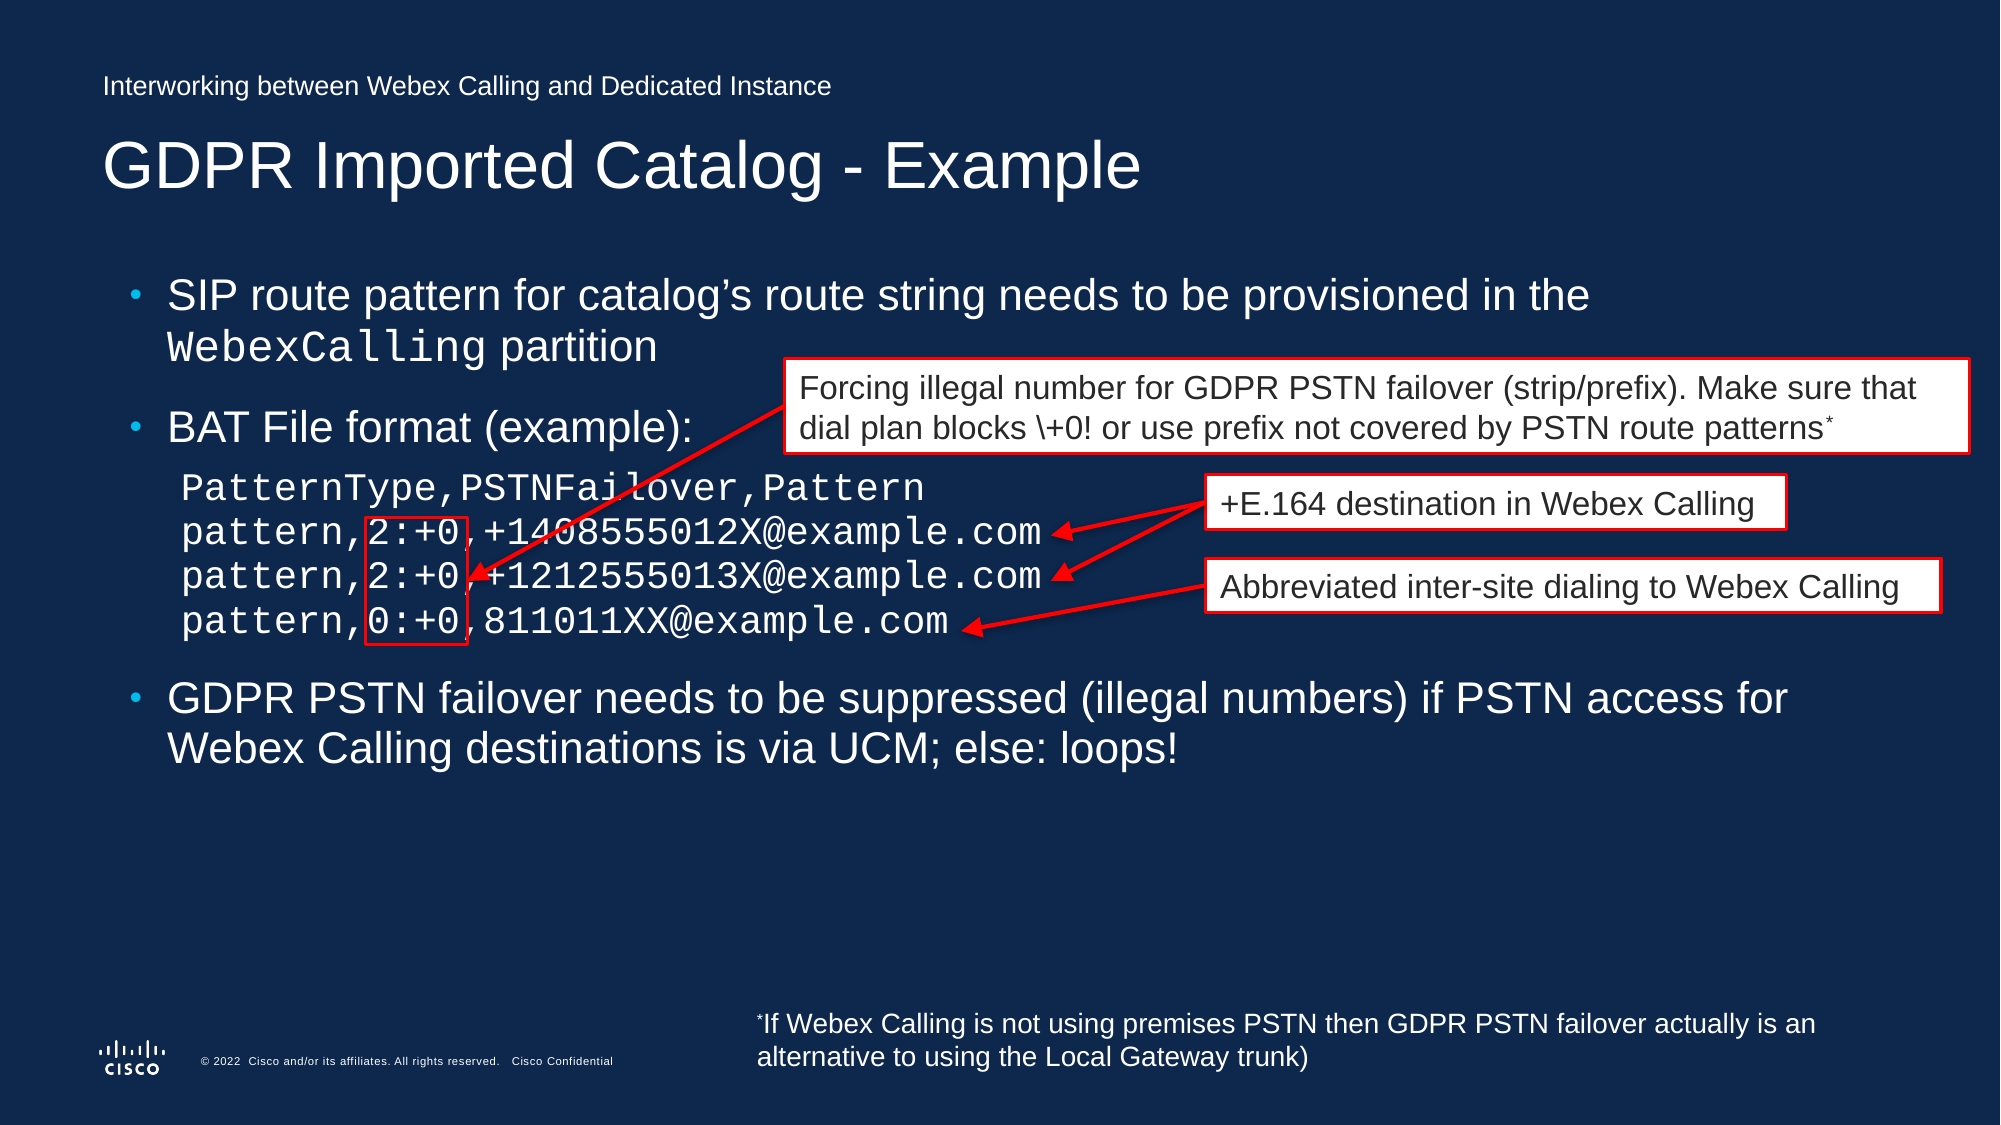

Interworking between Webex Calling and Dedicated Instance

GDPR Imported Catalog - Example
SIP route pattern for catalog’s route string needs to be provisioned in the WebexCalling partition
BAT File format (example):
PatternType,PSTNFailover,Pattern
pattern,2:+0,+1408555012X@example.com
pattern,2:+0,+1212555013X@example.com
pattern,0:+0,811011XX@example.com
GDPR PSTN failover needs to be suppressed (illegal numbers) if PSTN access for Webex Calling destinations is via UCM; else: loops!
Forcing illegal number for GDPR PSTN failover (strip/prefix). Make sure that dial plan blocks \+0! or use prefix not covered by PSTN route patterns*
+E.164 destination in Webex Calling

Abbreviated inter-site dialing to Webex Calling
*If Webex Calling is not using premises PSTN then GDPR PSTN failover actually is an alternative to using the Local Gateway trunk)